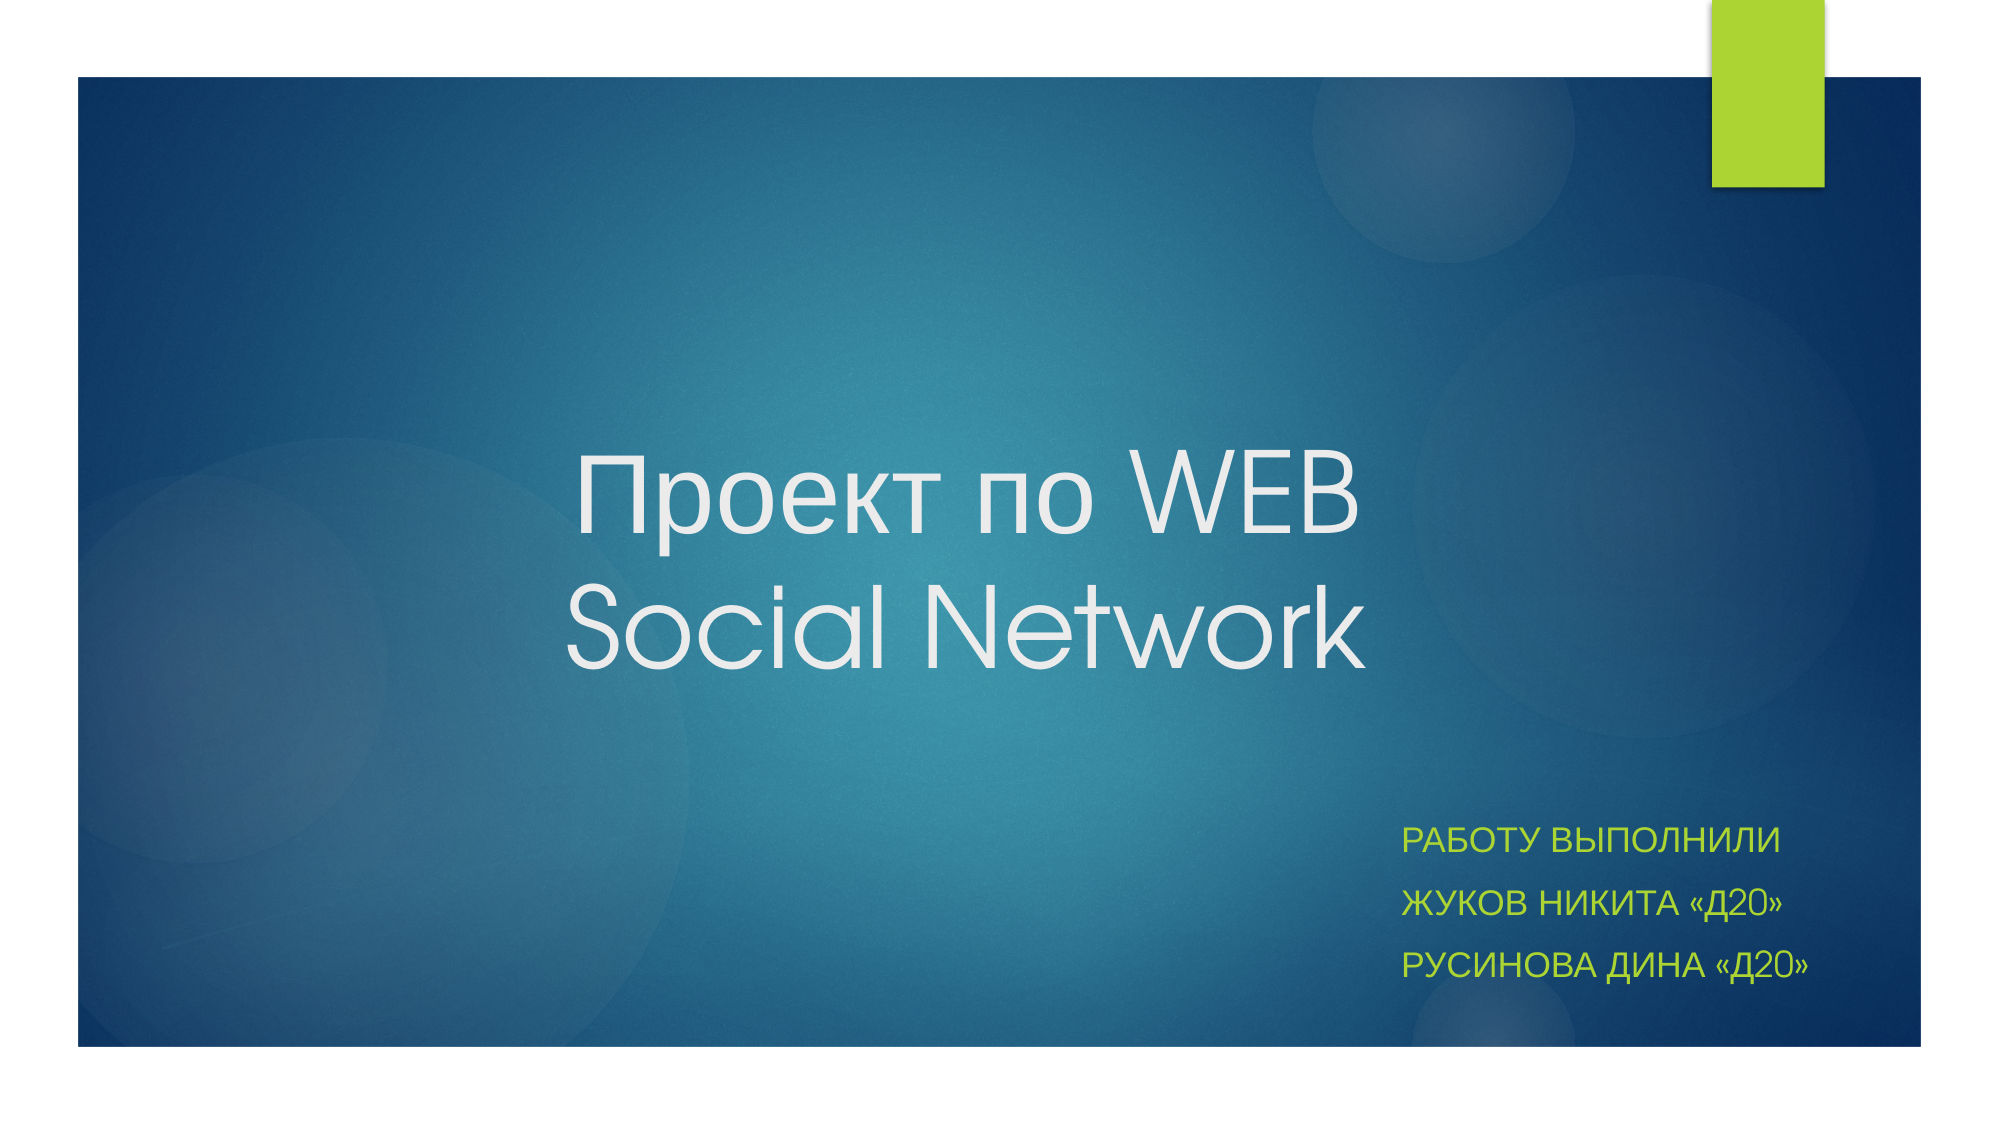

# Проект по WEB Social Network
Работу выполнили
Жуков никита «Д20»
Русинова Дина «Д20»